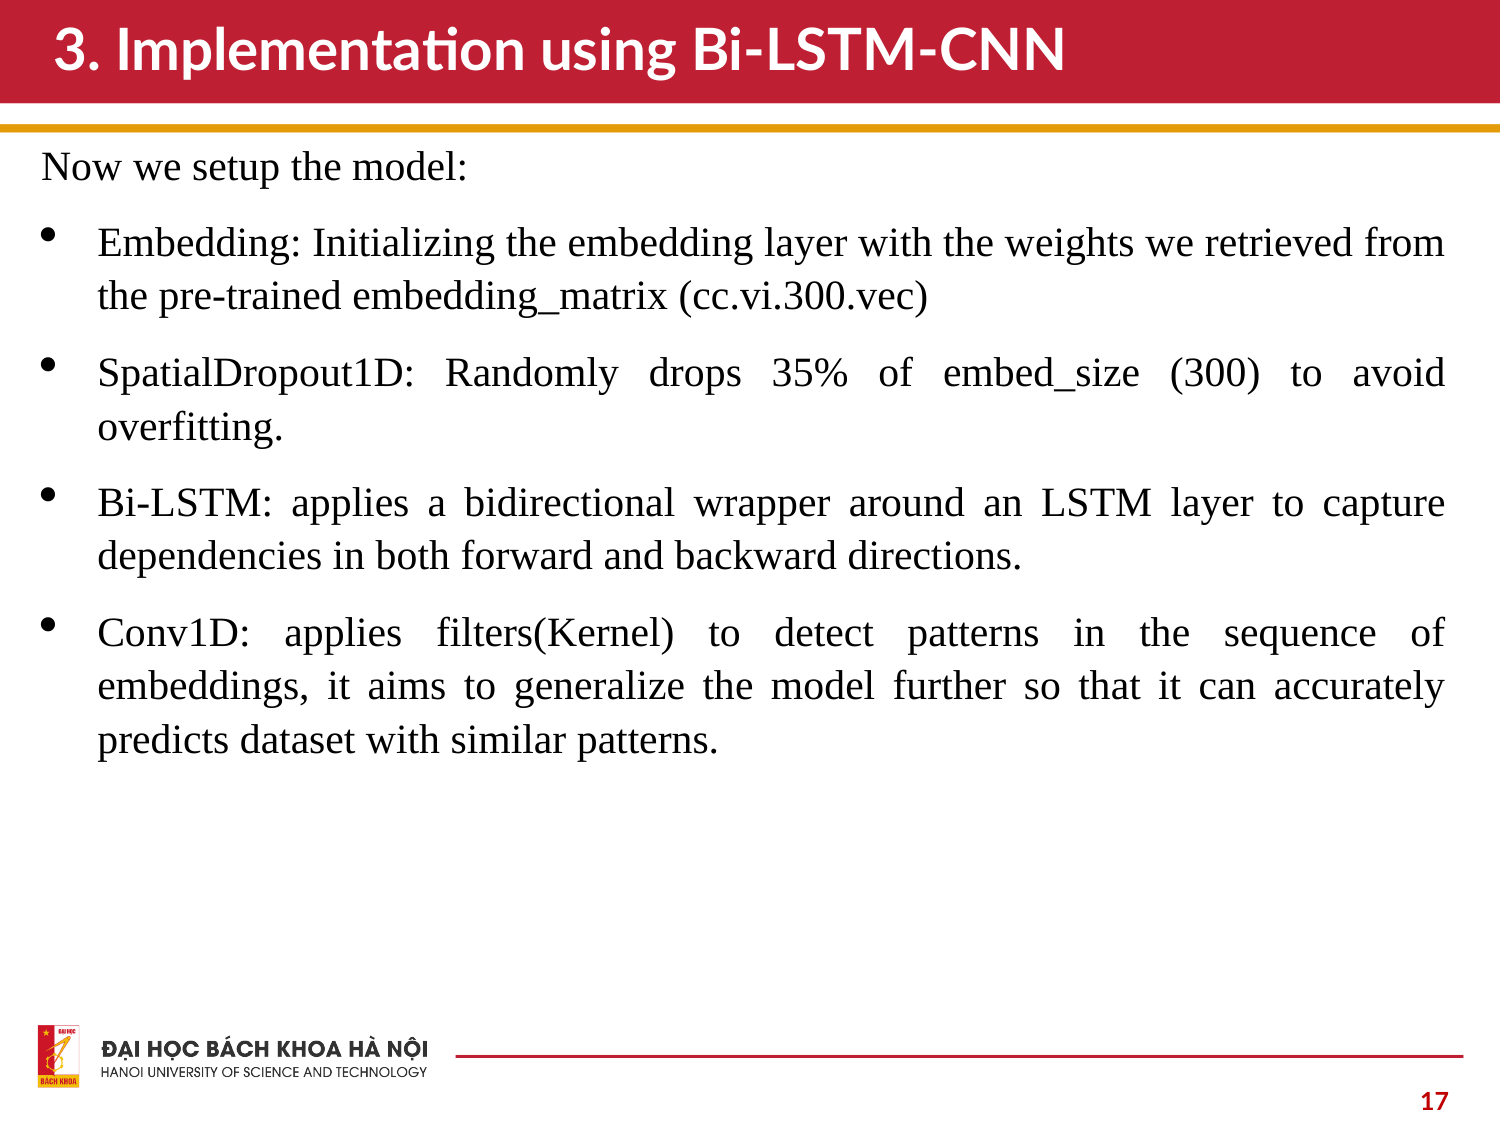

# 3. Implementation using Bi-LSTM-CNN
Now we setup the model:
Embedding: Initializing the embedding layer with the weights we retrieved from the pre-trained embedding_matrix (cc.vi.300.vec)
SpatialDropout1D: Randomly drops 35% of embed_size (300) to avoid overfitting.
Bi-LSTM: applies a bidirectional wrapper around an LSTM layer to capture dependencies in both forward and backward directions.
Conv1D: applies filters(Kernel) to detect patterns in the sequence of embeddings, it aims to generalize the model further so that it can accurately predicts dataset with similar patterns.

17